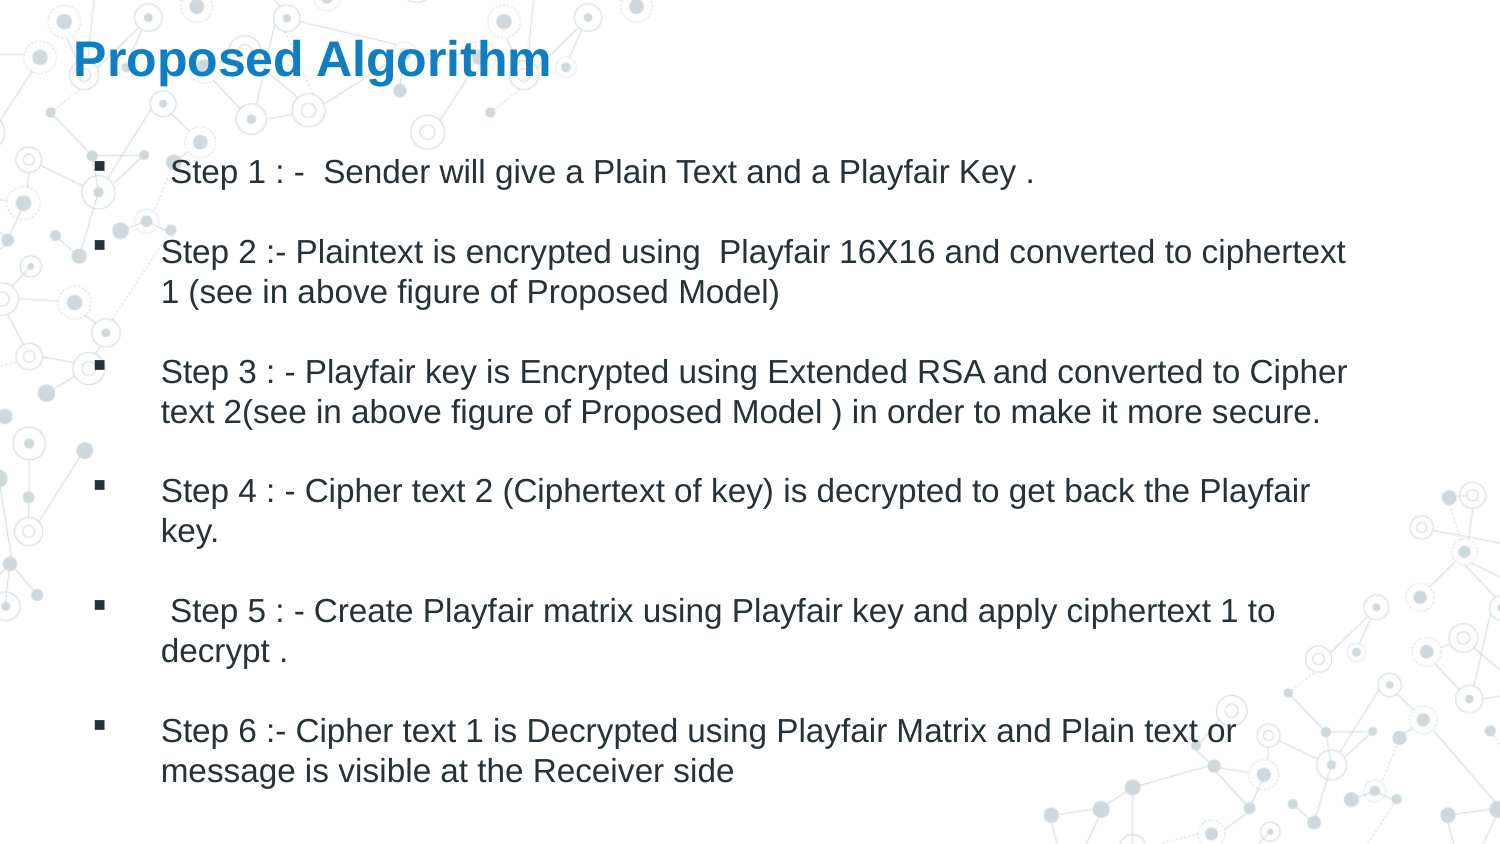

Proposed Algorithm
 Step 1 : -  Sender will give a Plain Text and a Playfair Key .

Step 2 :- Plaintext is encrypted using  Playfair 16X16 and converted to ciphertext 1 (see in above figure of Proposed Model)

Step 3 : - Playfair key is Encrypted using Extended RSA and converted to Cipher text 2(see in above figure of Proposed Model ) in order to make it more secure.

Step 4 : - Cipher text 2 (Ciphertext of key) is decrypted to get back the Playfair key.

 Step 5 : - Create Playfair matrix using Playfair key and apply ciphertext 1 to decrypt .

Step 6 :- Cipher text 1 is Decrypted using Playfair Matrix and Plain text or message is visible at the Receiver side